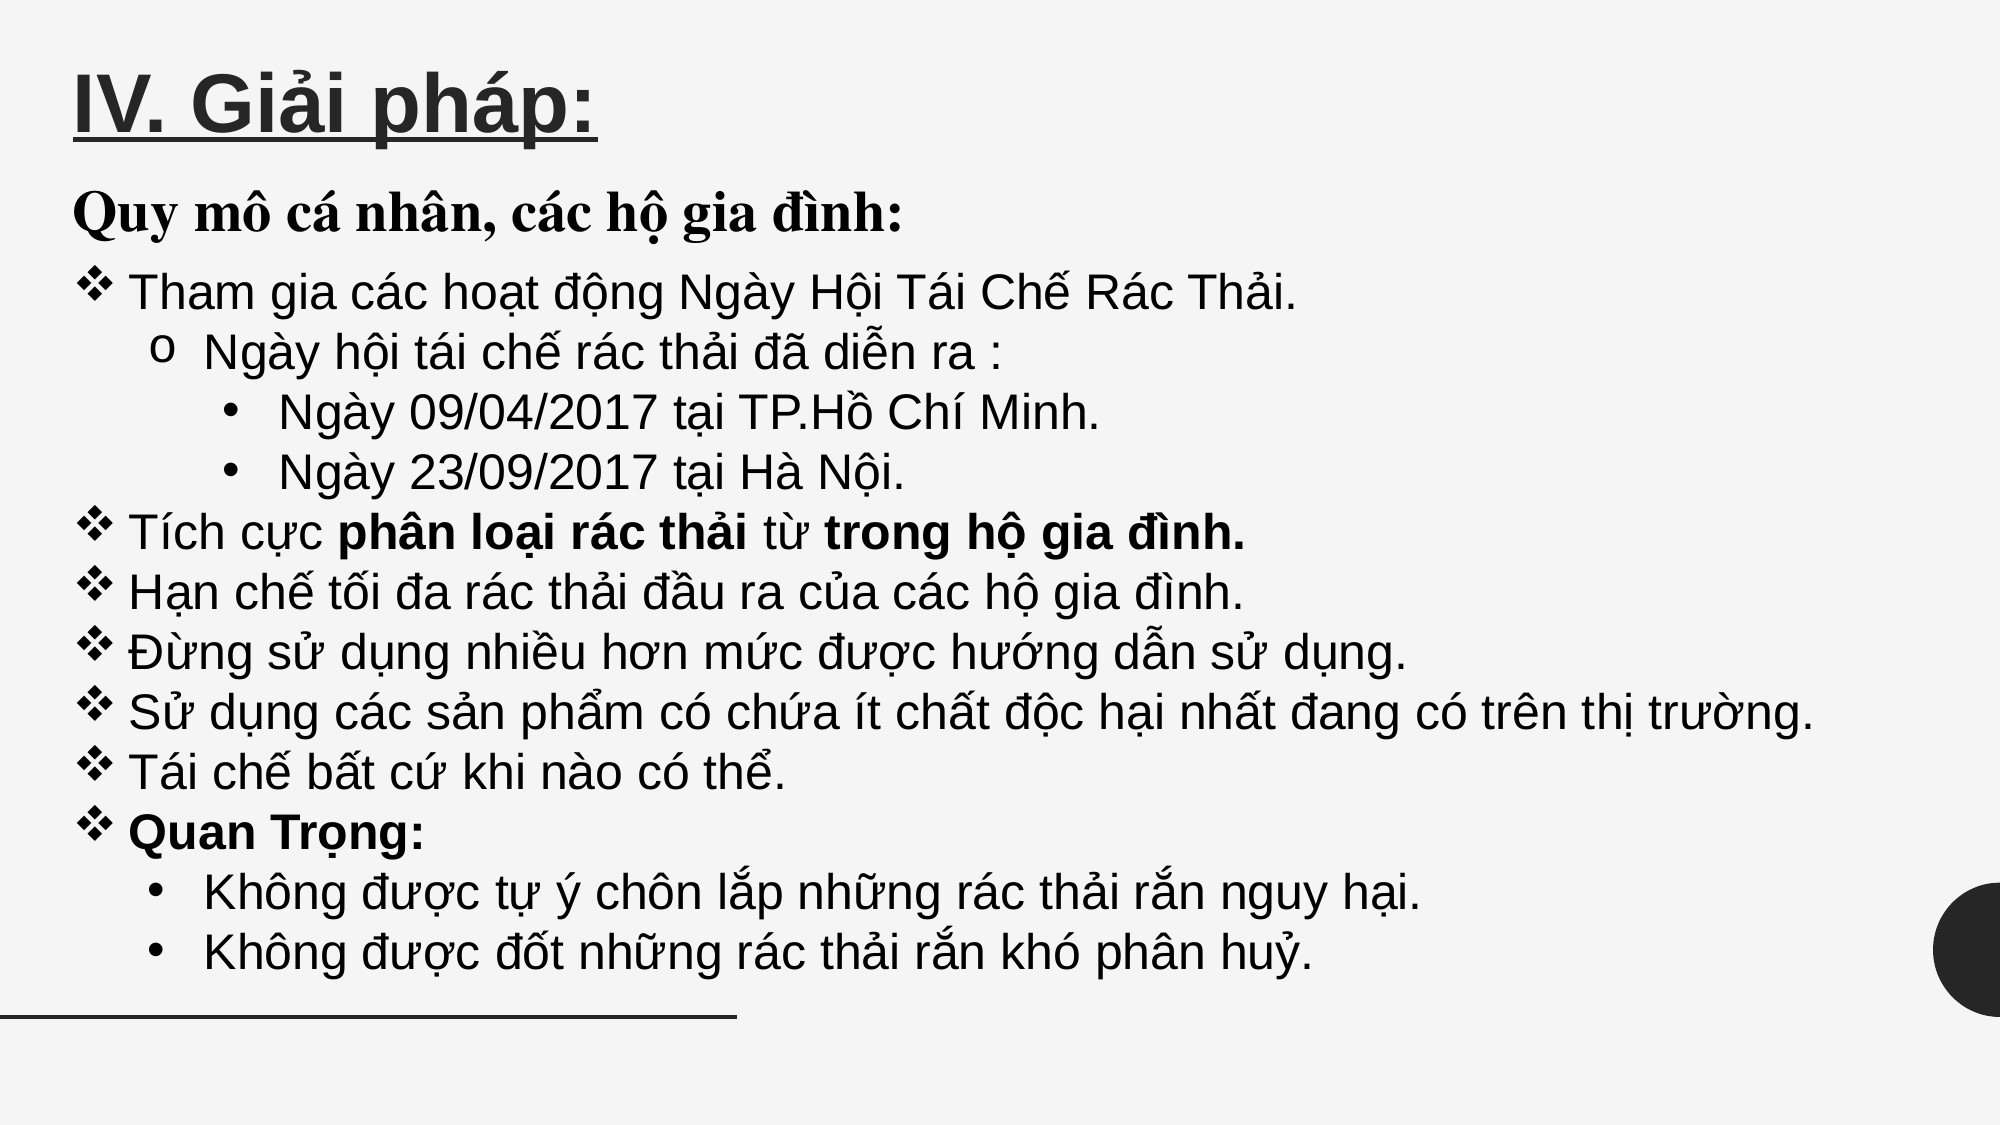

IV. Giải pháp:
Quy mô cá nhân, các hộ gia đình:
Tham gia các hoạt động Ngày Hội Tái Chế Rác Thải.
Ngày hội tái chế rác thải đã diễn ra :
Ngày 09/04/2017 tại TP.Hồ Chí Minh.
Ngày 23/09/2017 tại Hà Nội.
Tích cực phân loại rác thải từ trong hộ gia đình.
Hạn chế tối đa rác thải đầu ra của các hộ gia đình.
Đừng sử dụng nhiều hơn mức được hướng dẫn sử dụng.
Sử dụng các sản phẩm có chứa ít chất độc hại nhất đang có trên thị trường.
Tái chế bất cứ khi nào có thể.
Quan Trọng:
Không được tự ý chôn lắp những rác thải rắn nguy hại.
Không được đốt những rác thải rắn khó phân huỷ.